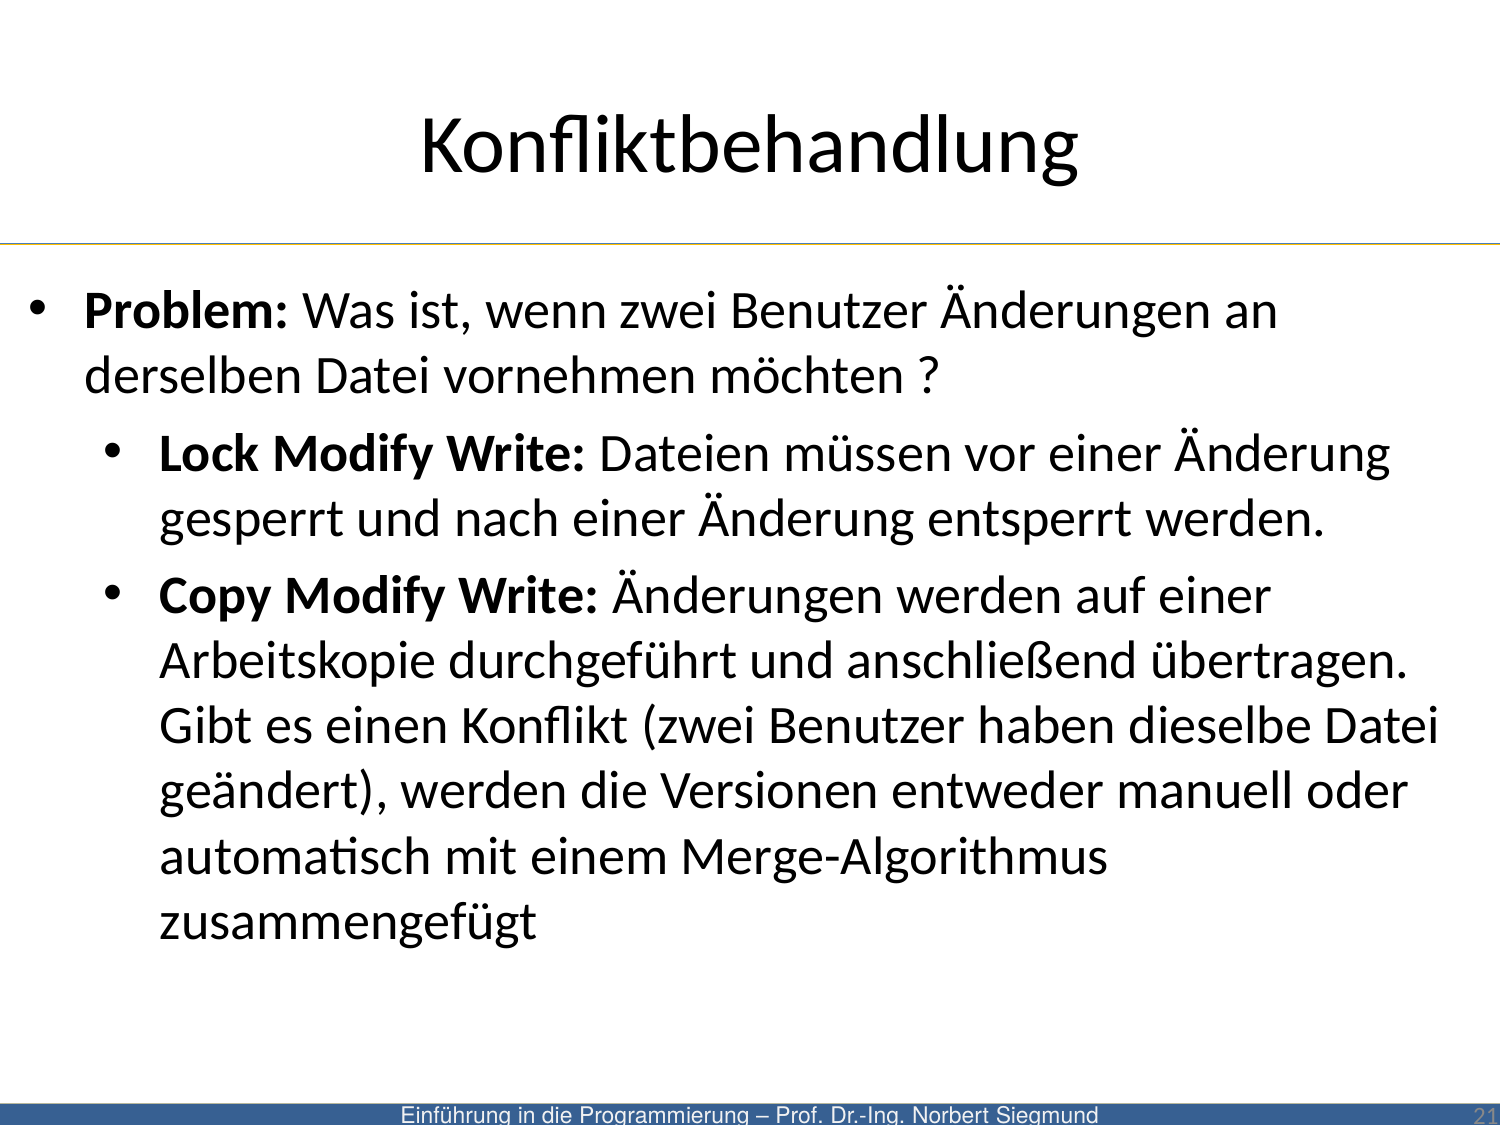

# Konfliktbehandlung

Problem: Was ist, wenn zwei Benutzer Änderungen an derselben Datei vornehmen möchten ?
Lock Modify Write: Dateien müssen vor einer Änderung gesperrt und nach einer Änderung entsperrt werden.
Copy Modify Write: Änderungen werden auf einer Arbeitskopie durchgeführt und anschließend übertragen. Gibt es einen Konflikt (zwei Benutzer haben dieselbe Datei geändert), werden die Versionen entweder manuell oder automatisch mit einem Merge-Algorithmus zusammengefügt
21